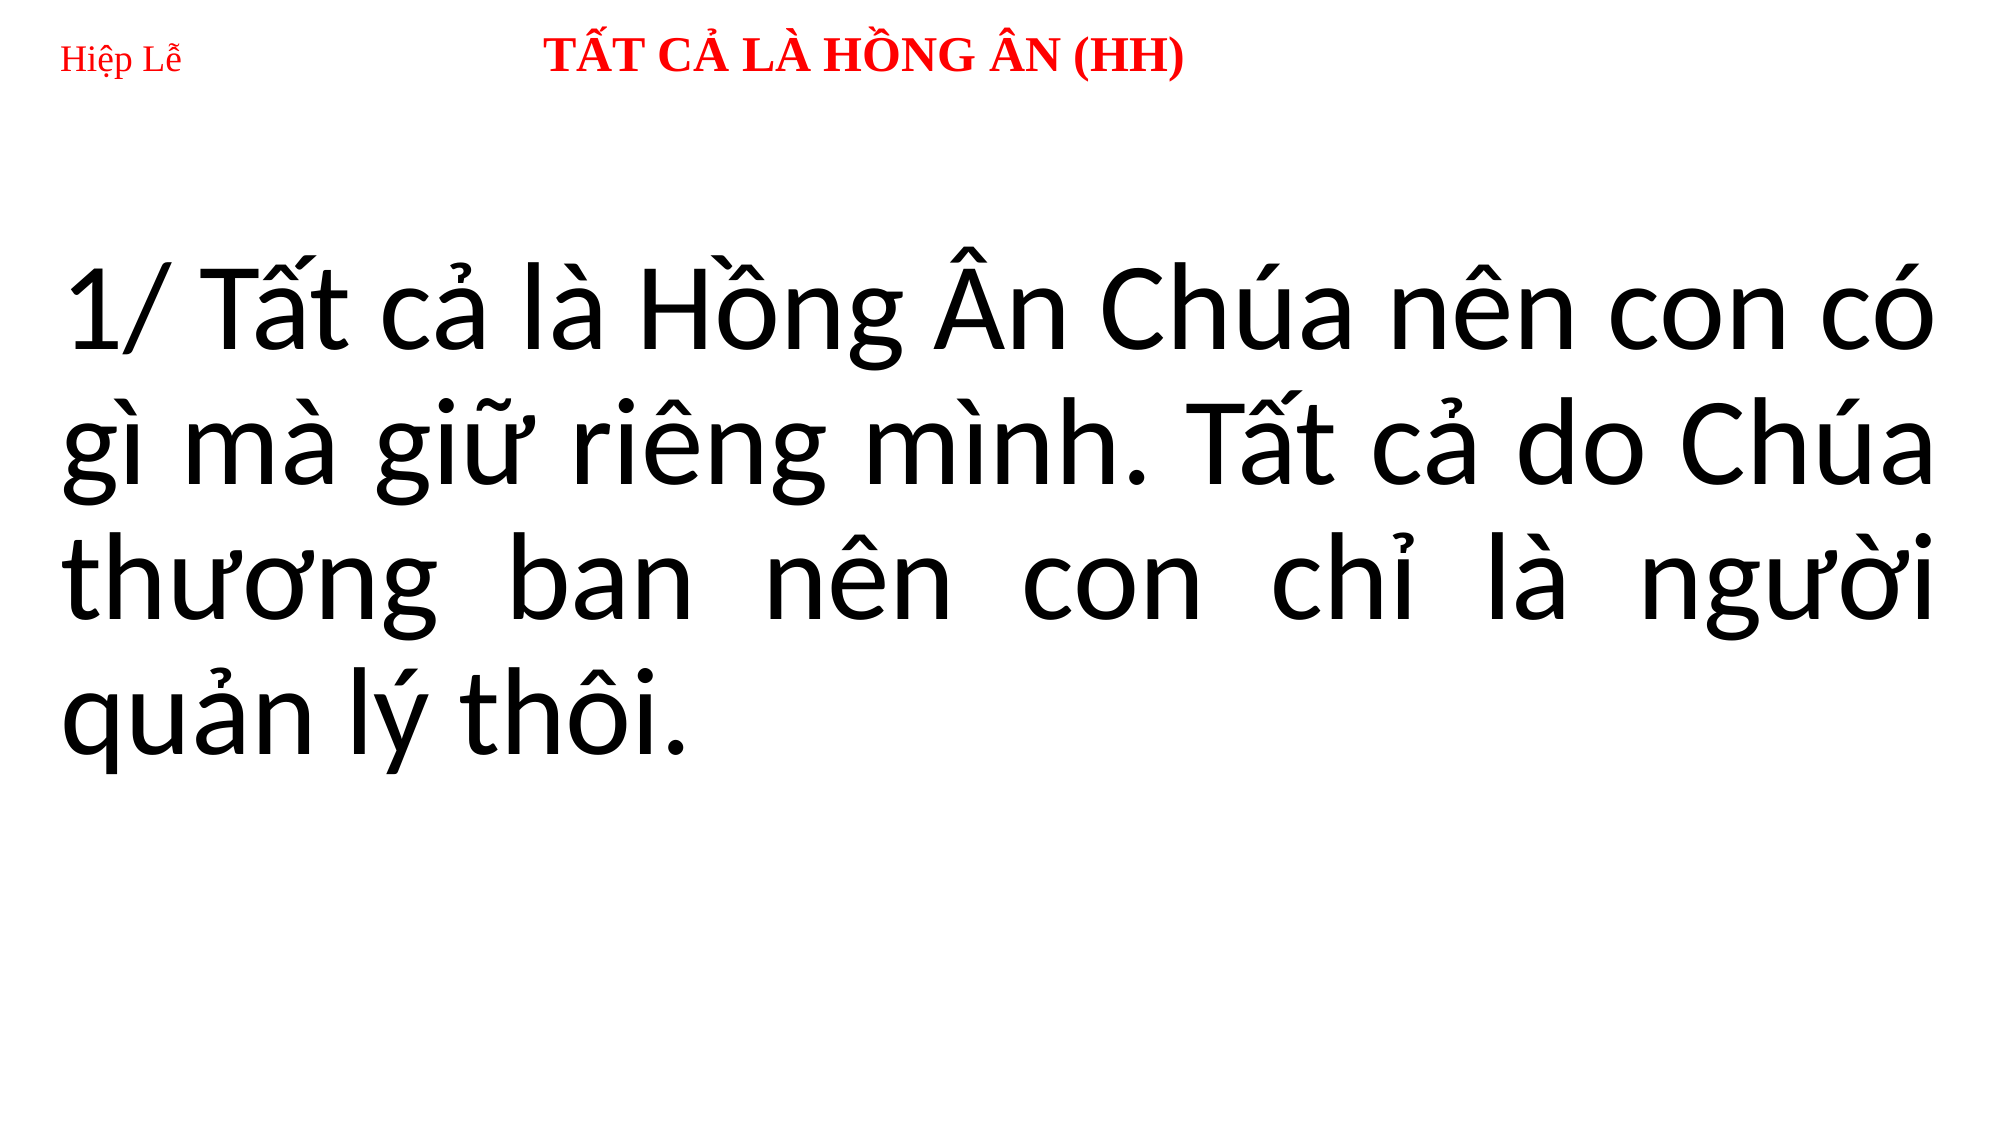

# Hiệp Lễ                                      TẤT CẢ LÀ HỒNG ÂN (HH)
1/ Tất cả là Hồng Ân Chúa nên con có gì mà giữ riêng mình. Tất cả do Chúa thương ban nên con chỉ là người quản lý thôi.